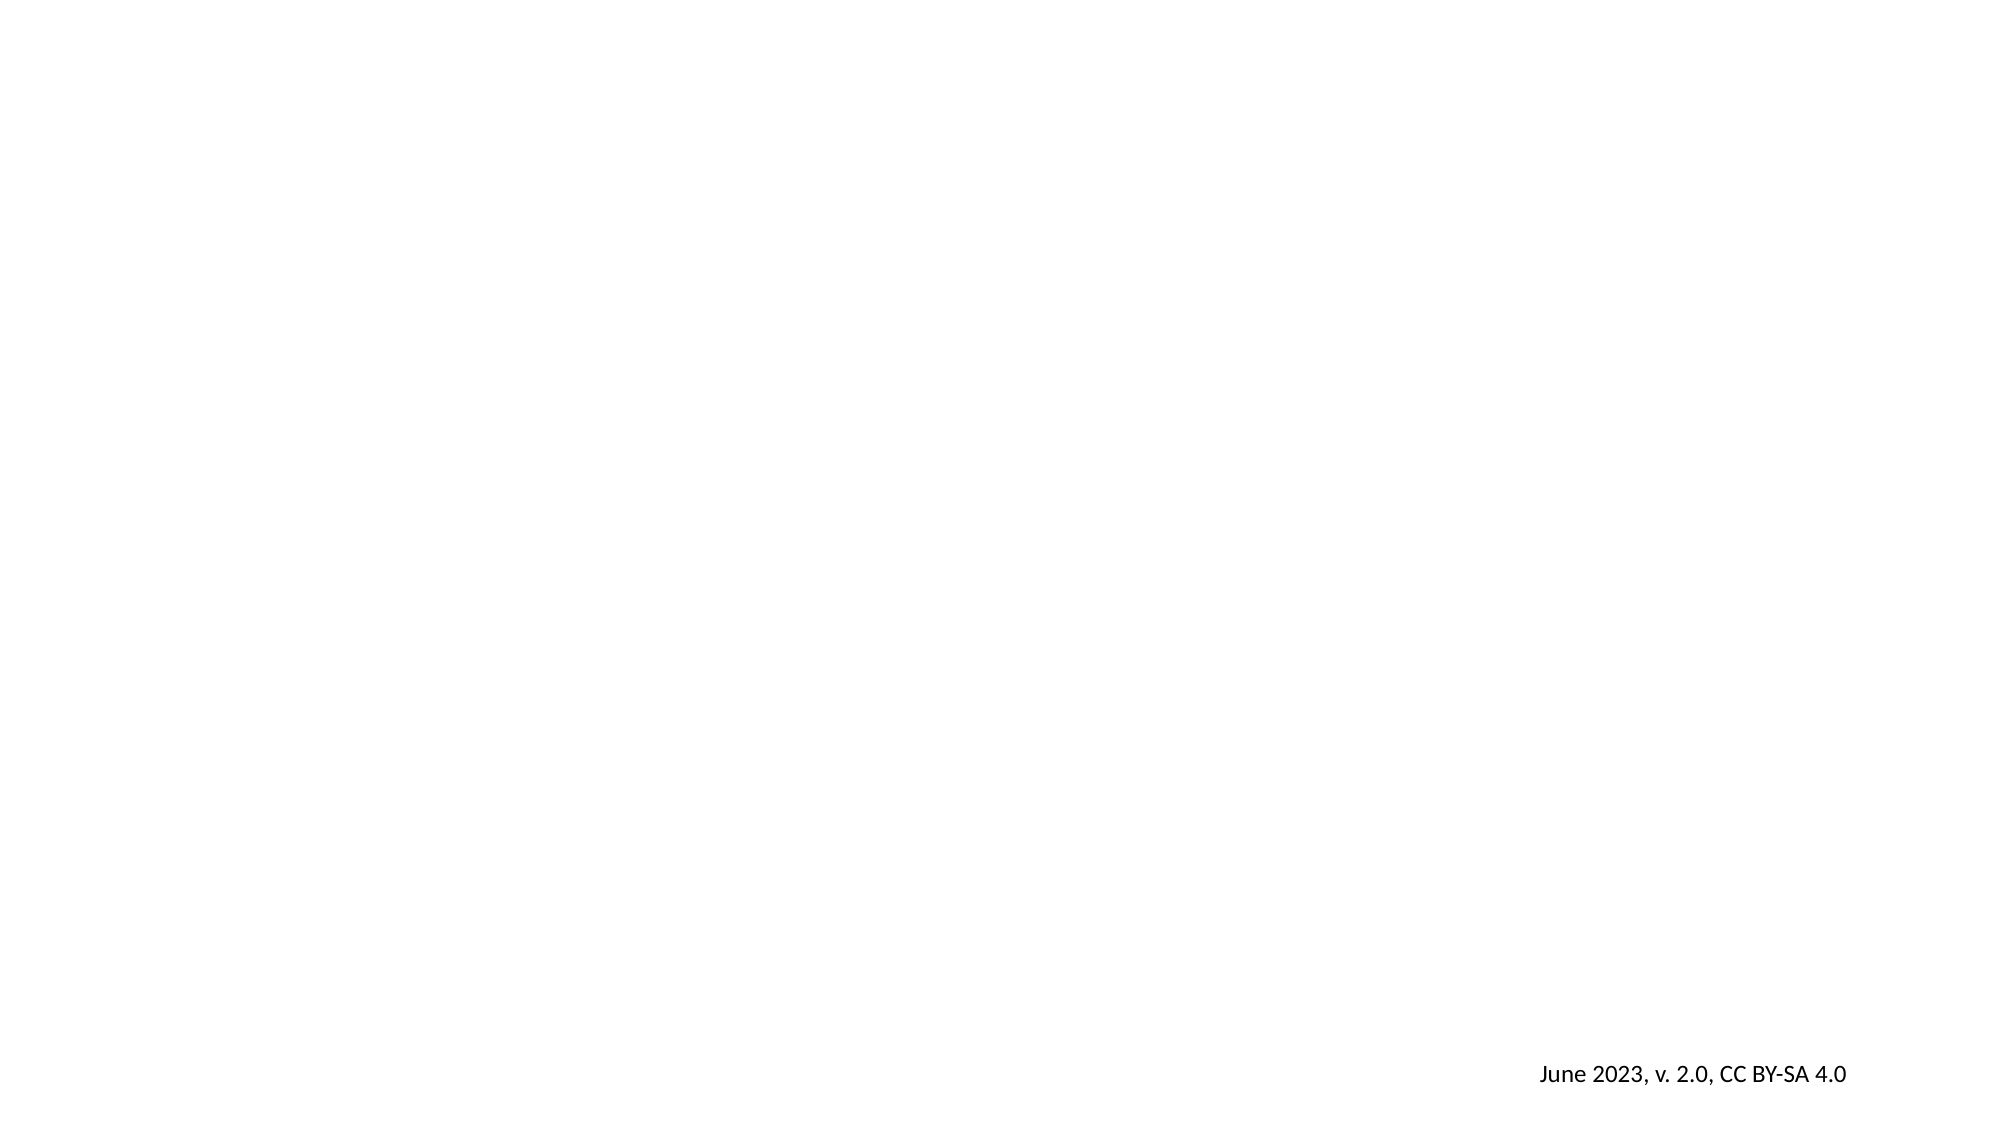

#

June 2023, v. 2.0, CC BY-SA 4.0